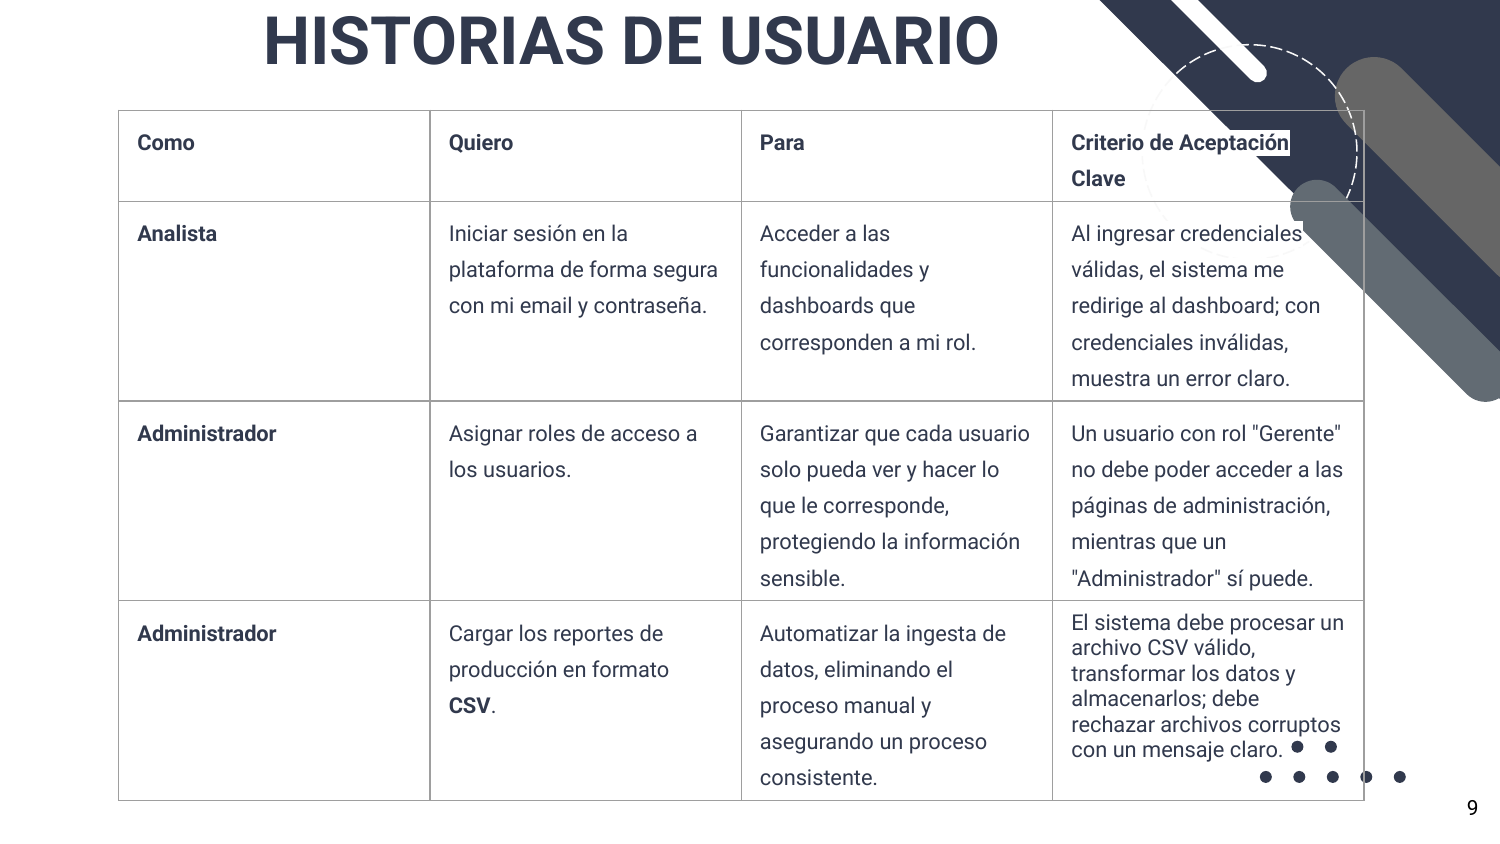

# HISTORIAS DE USUARIO
| Como | Quiero | Para | Criterio de Aceptación Clave |
| --- | --- | --- | --- |
| Analista | Iniciar sesión en la plataforma de forma segura con mi email y contraseña. | Acceder a las funcionalidades y dashboards que corresponden a mi rol. | Al ingresar credenciales válidas, el sistema me redirige al dashboard; con credenciales inválidas, muestra un error claro. |
| Administrador | Asignar roles de acceso a los usuarios. | Garantizar que cada usuario solo pueda ver y hacer lo que le corresponde, protegiendo la información sensible. | Un usuario con rol "Gerente" no debe poder acceder a las páginas de administración, mientras que un "Administrador" sí puede. |
| Administrador | Cargar los reportes de producción en formato CSV. | Automatizar la ingesta de datos, eliminando el proceso manual y asegurando un proceso consistente. | El sistema debe procesar un archivo CSV válido, transformar los datos y almacenarlos; debe rechazar archivos corruptos con un mensaje claro. |
9